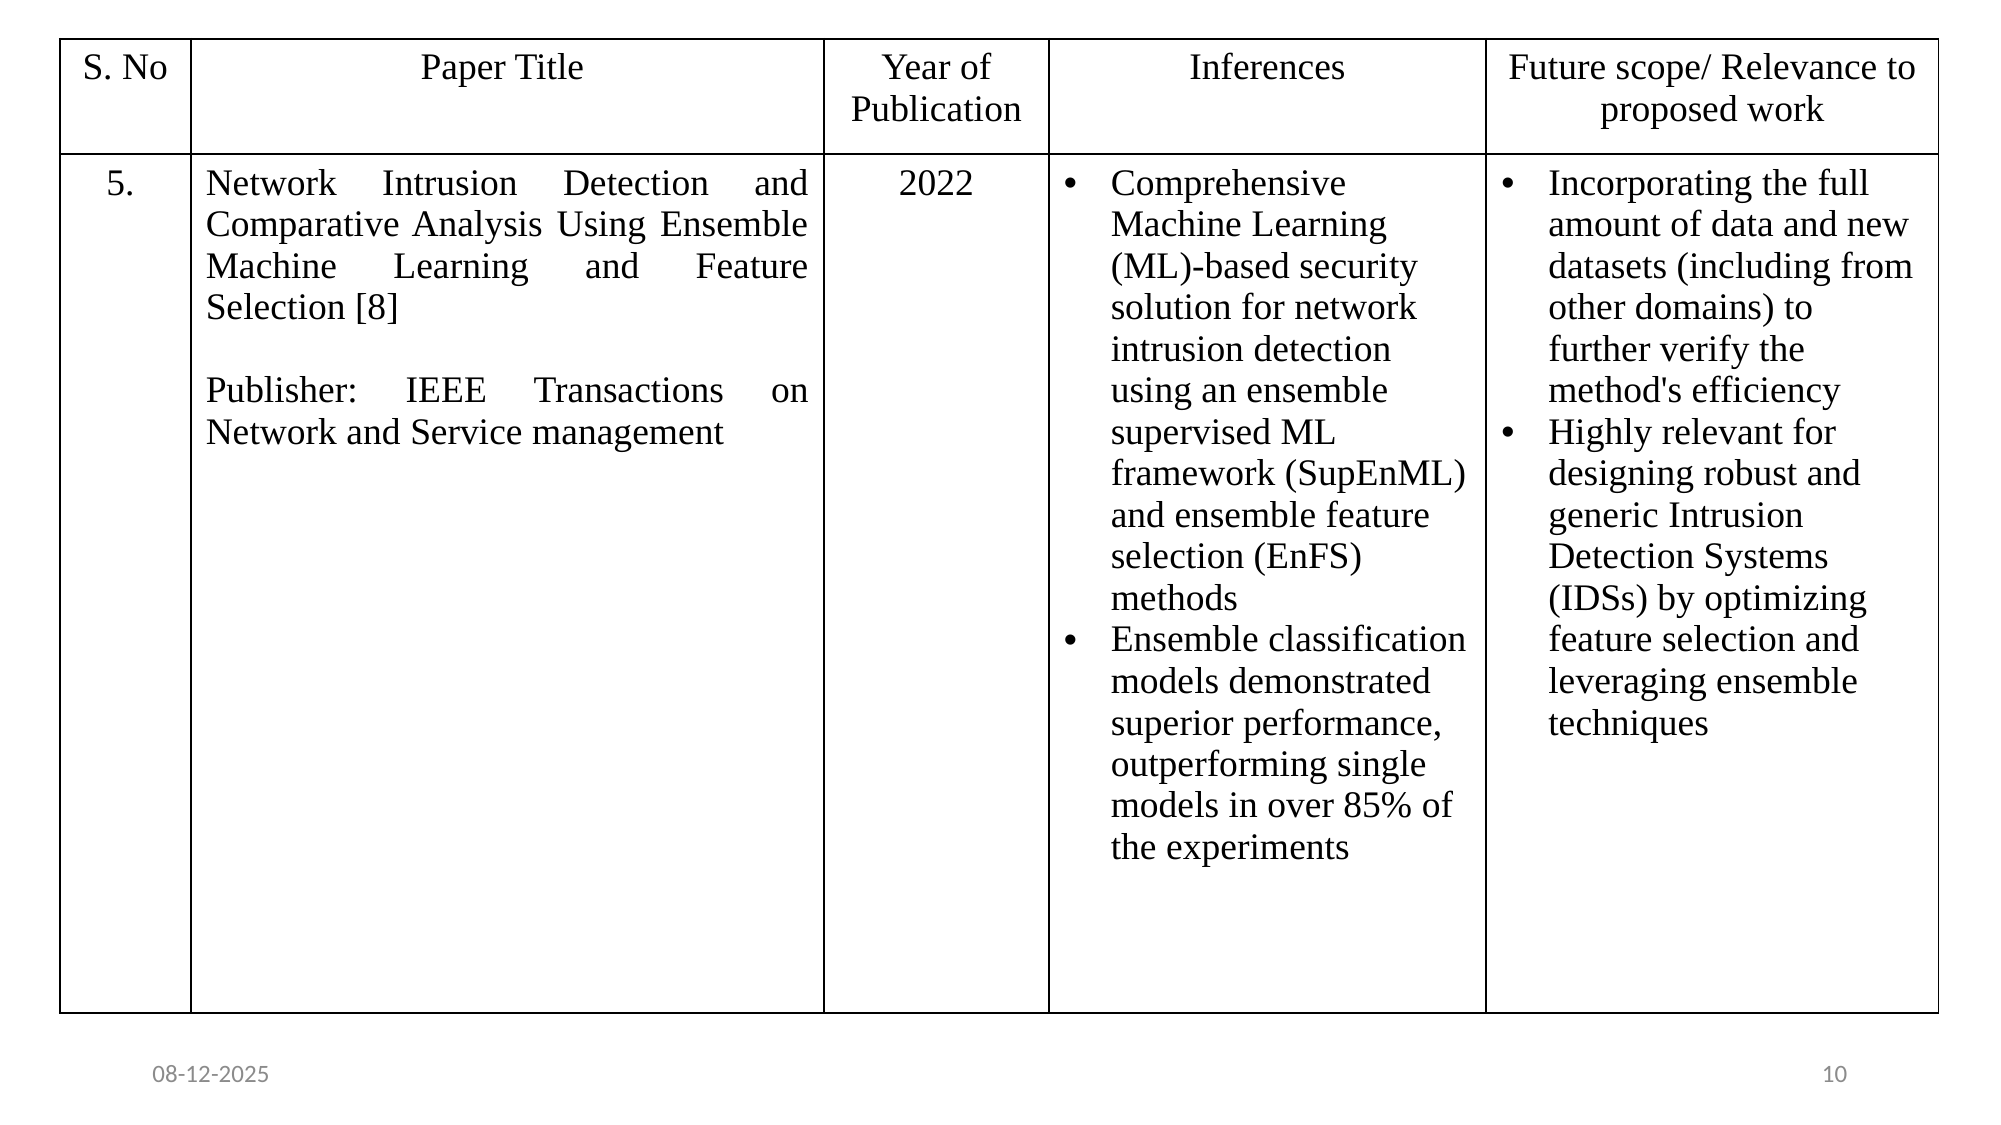

| S. No | Paper Title | Year of Publication | Inferences | Future scope/ Relevance to proposed work |
| --- | --- | --- | --- | --- |
| 5. | Network Intrusion Detection and Comparative Analysis Using Ensemble Machine Learning and Feature Selection [8] Publisher: IEEE Transactions on Network and Service management | 2022 | Comprehensive Machine Learning (ML)-based security solution for network intrusion detection using an ensemble supervised ML framework (SupEnML) and ensemble feature selection (EnFS) methods Ensemble classification models demonstrated superior performance, outperforming single models in over 85% of the experiments | Incorporating the full amount of data and new datasets (including from other domains) to further verify the method's efficiency Highly relevant for designing robust and generic Intrusion Detection Systems (IDSs) by optimizing feature selection and leveraging ensemble techniques |
08-12-2025
10